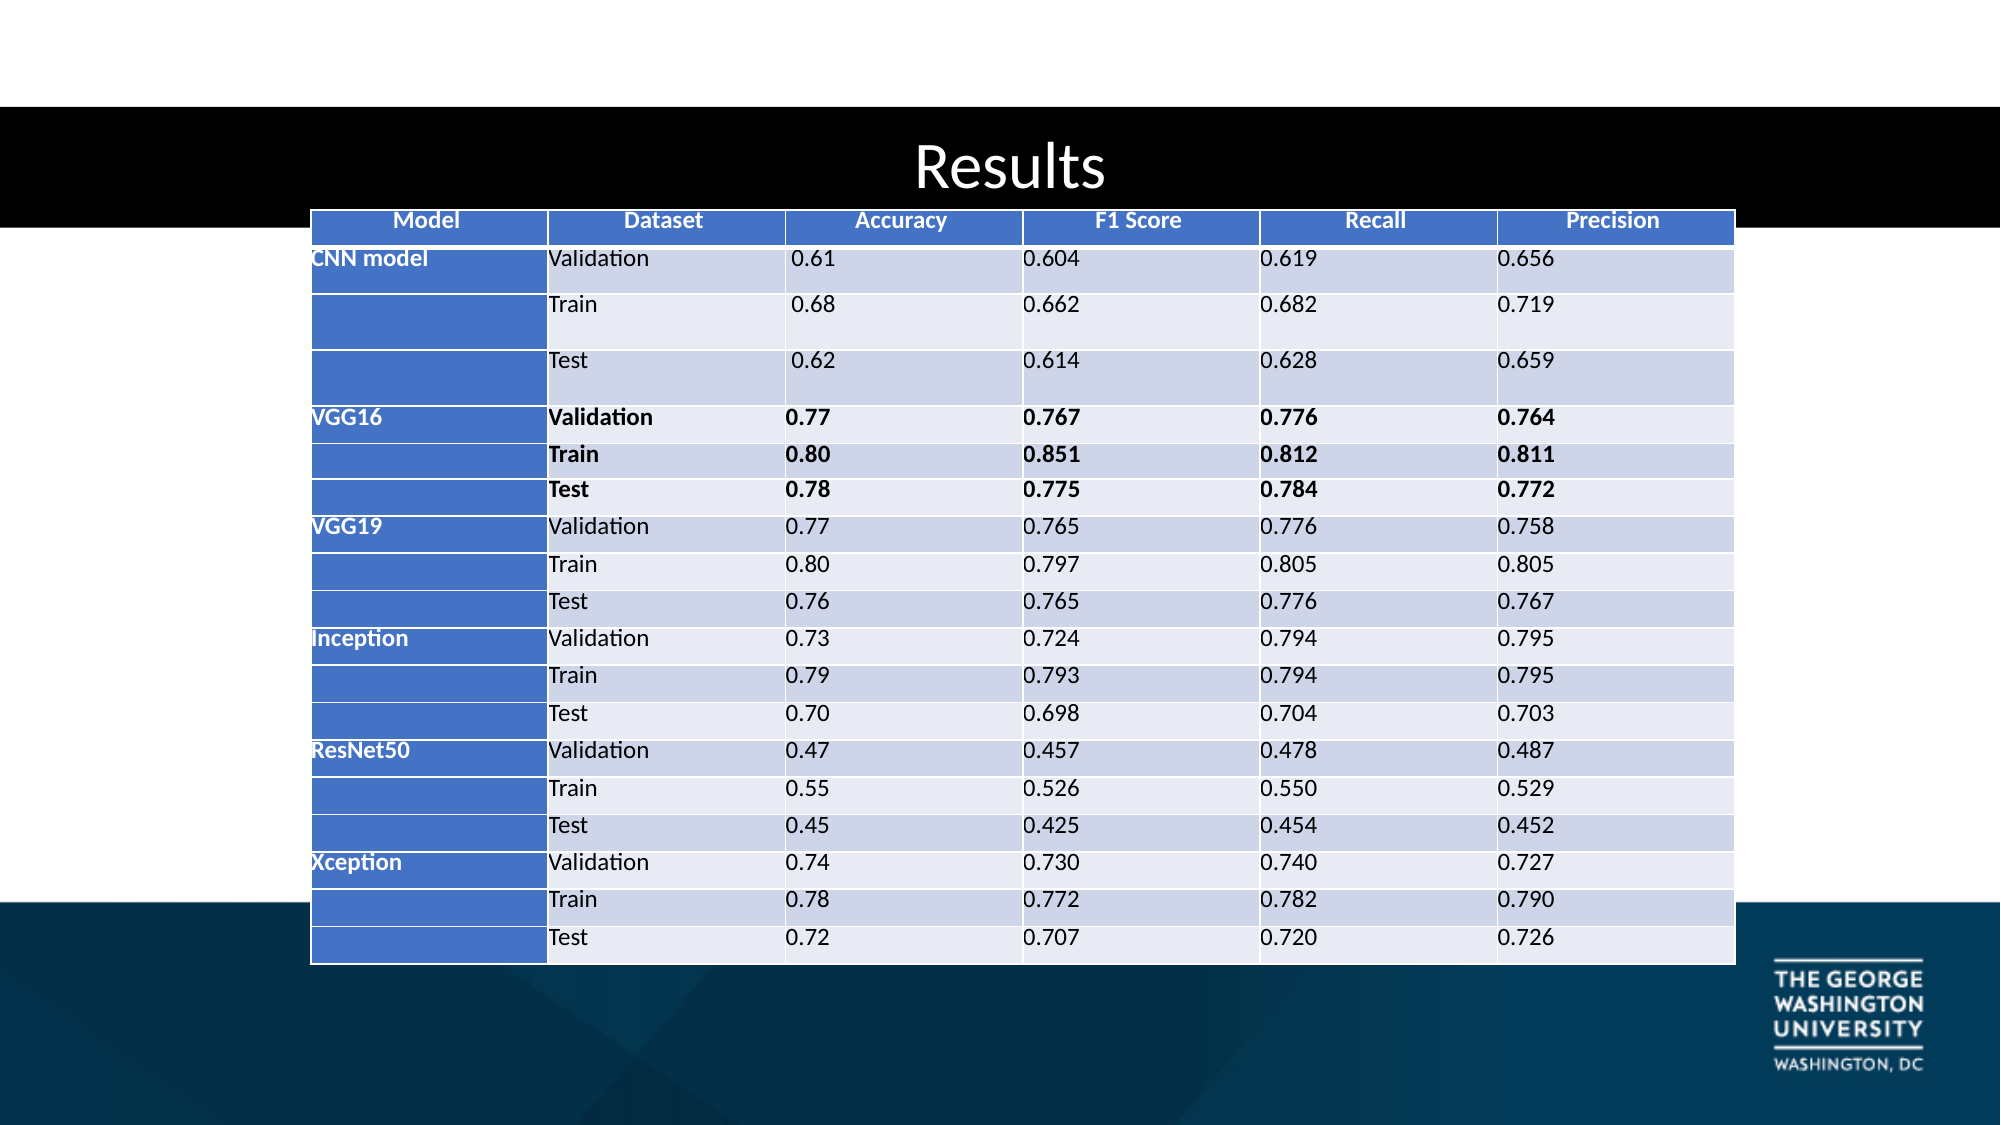

# Results

| Model | Dataset | Accuracy | F1 Score | Recall | Precision |
| --- | --- | --- | --- | --- | --- |
| CNN model | Validation | 0.61 | 0.604 | 0.619 | 0.656 |
|  | Train | 0.68 | 0.662 | 0.682 | 0.719 |
|  | Test | 0.62 | 0.614 | 0.628 | 0.659 |
| VGG16 | Validation | 0.77 | 0.767 | 0.776 | 0.764 |
|  | Train | 0.80 | 0.851 | 0.812 | 0.811 |
|  | Test | 0.78 | 0.775 | 0.784 | 0.772 |
| VGG19 | Validation | 0.77 | 0.765 | 0.776 | 0.758 |
|  | Train | 0.80 | 0.797 | 0.805 | 0.805 |
|  | Test | 0.76 | 0.765 | 0.776 | 0.767 |
| Inception | Validation | 0.73 | 0.724 | 0.794 | 0.795 |
|  | Train | 0.79 | 0.793 | 0.794 | 0.795 |
|  | Test | 0.70 | 0.698 | 0.704 | 0.703 |
| ResNet50 | Validation | 0.47 | 0.457 | 0.478 | 0.487 |
|  | Train | 0.55 | 0.526 | 0.550 | 0.529 |
|  | Test | 0.45 | 0.425 | 0.454 | 0.452 |
| Xception | Validation | 0.74 | 0.730 | 0.740 | 0.727 |
|  | Train | 0.78 | 0.772 | 0.782 | 0.790 |
|  | Test | 0.72 | 0.707 | 0.720 | 0.726 |